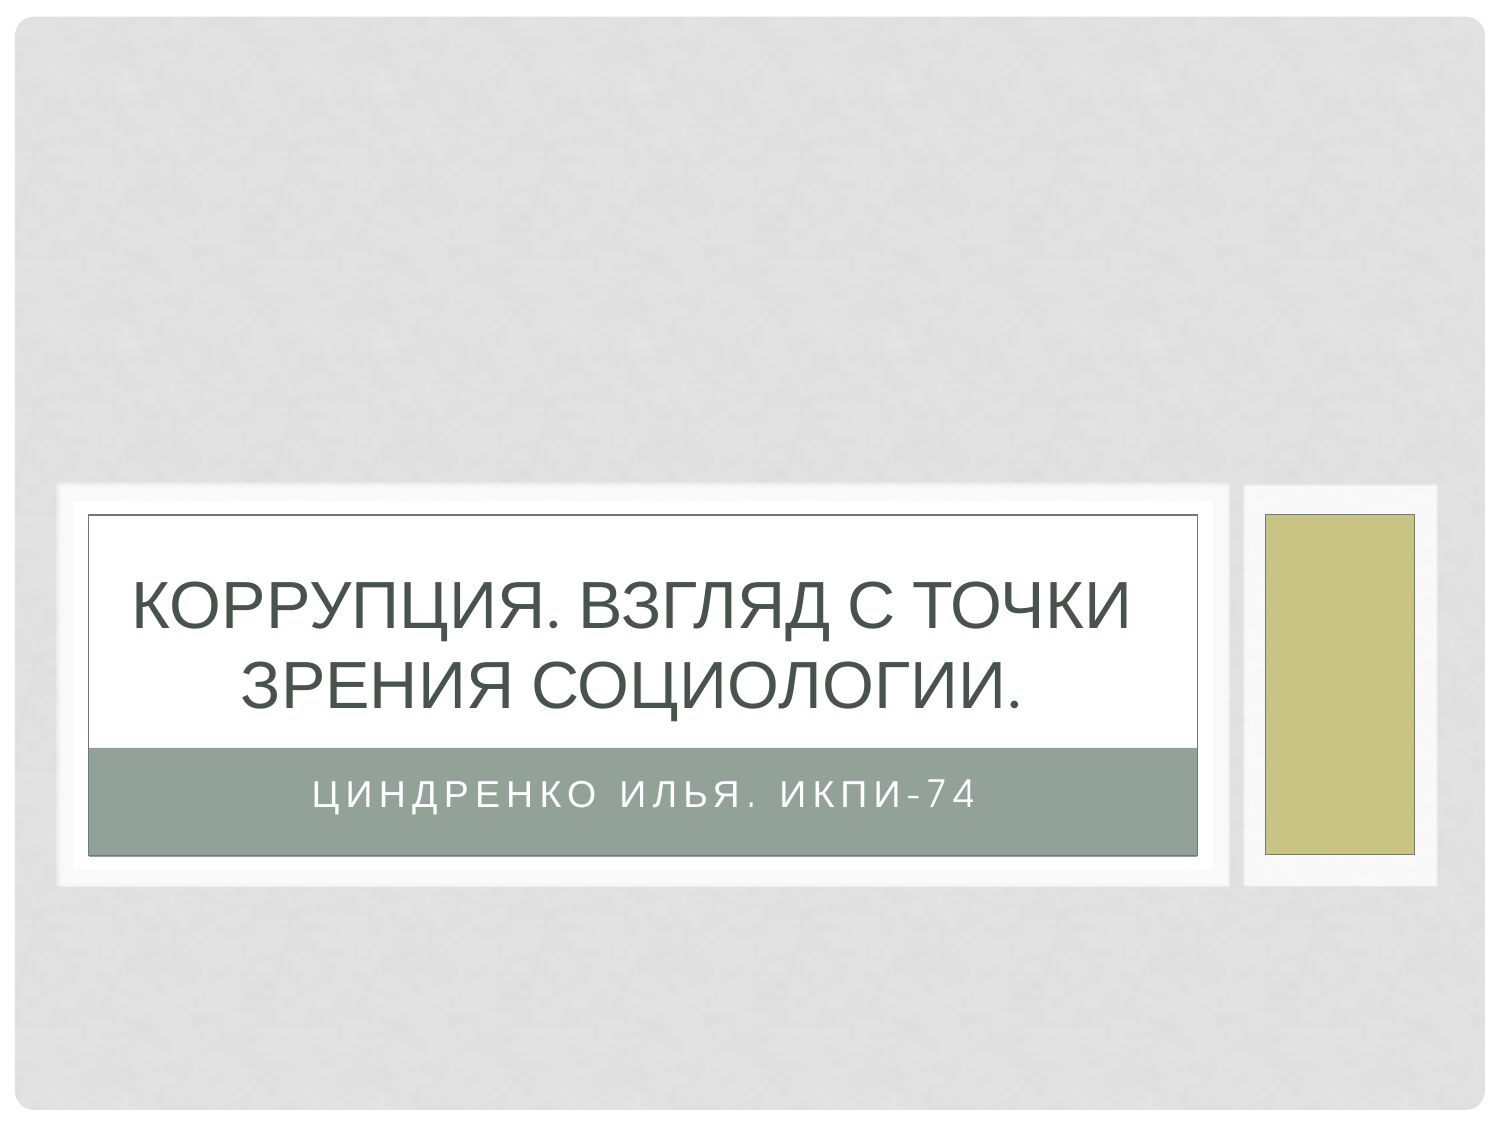

# Коррупция. Взгляд с точки зрения социологии.
Циндренко илья. ИКПИ-74